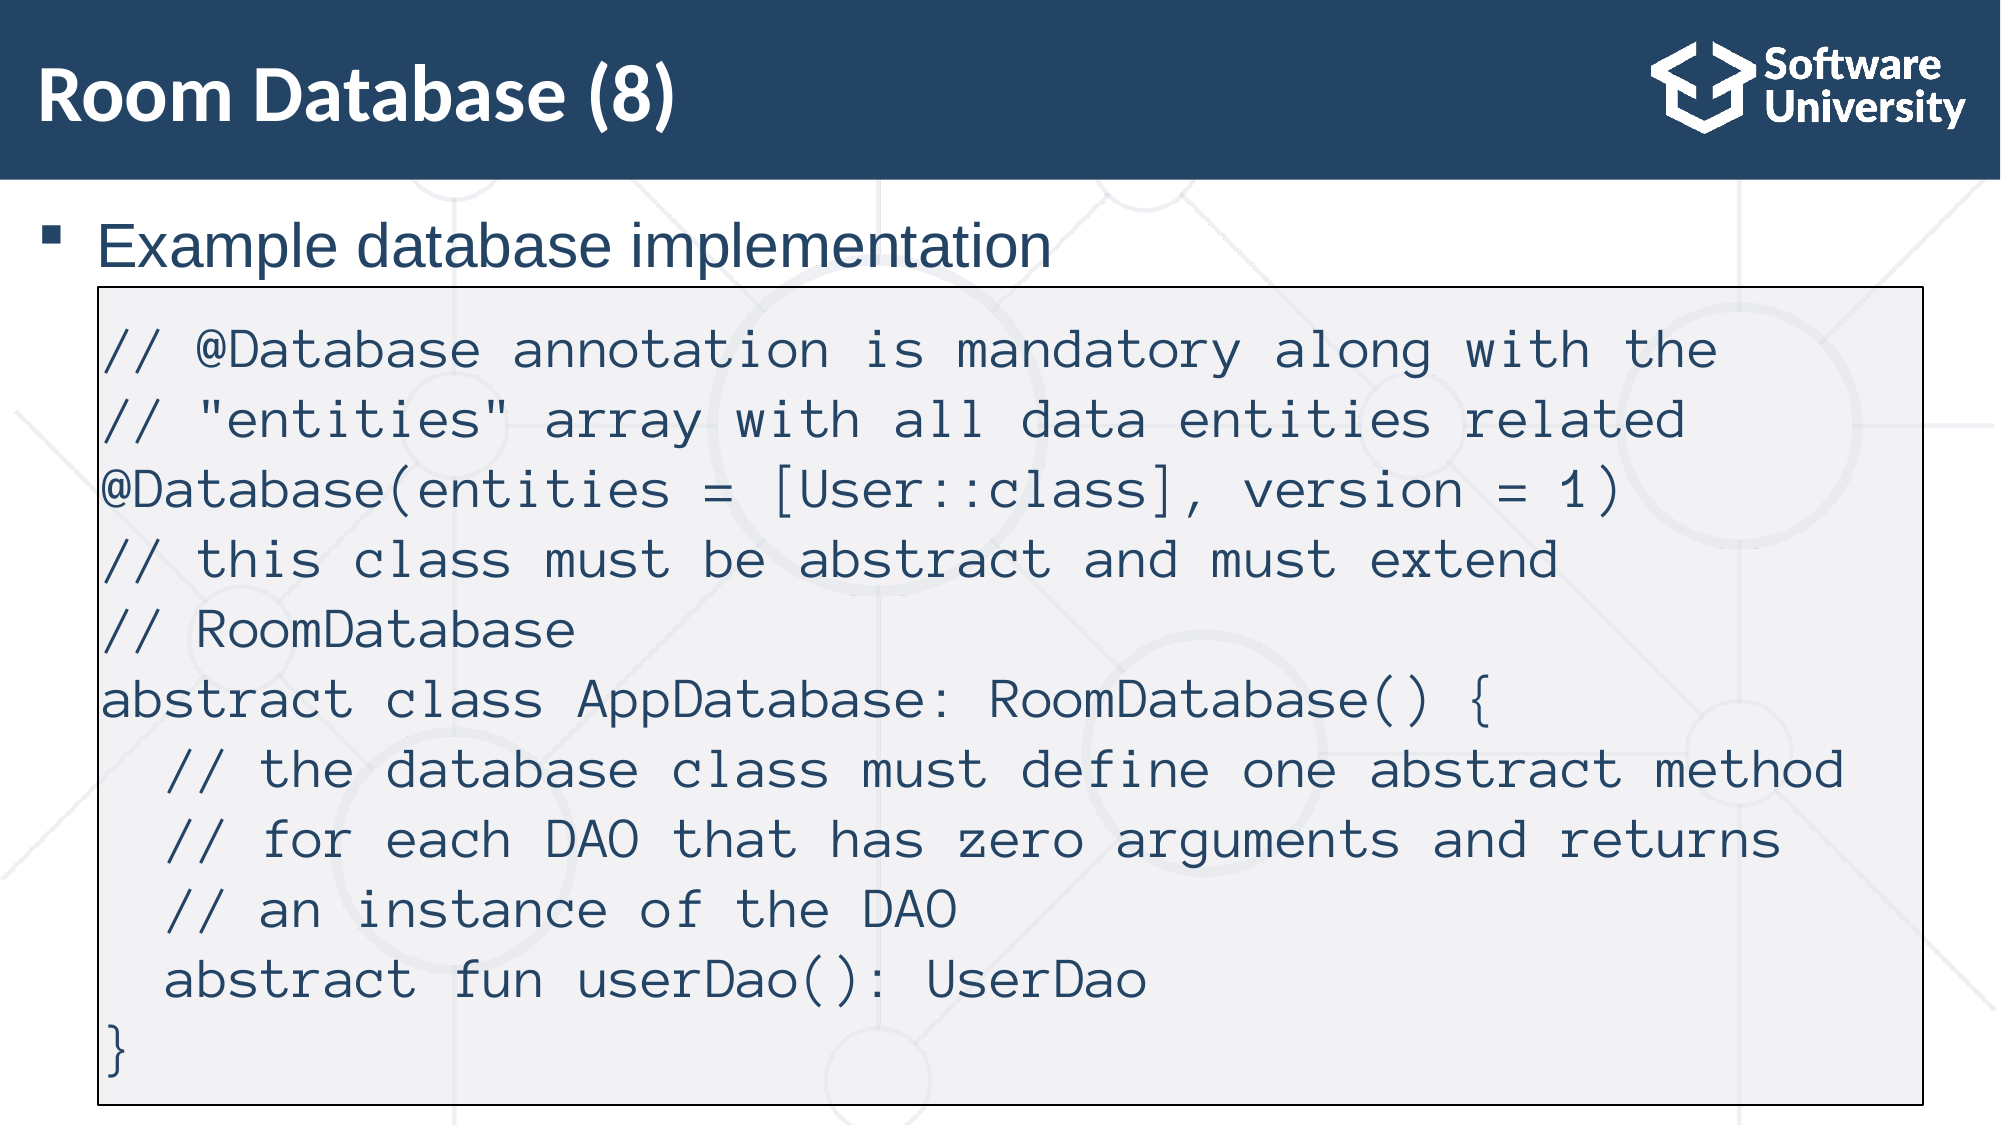

# Room Database (8)
Example database implementation

// @Database annotation is mandatory along with the
// "entities" array with all data entities related
@Database(entities = [User::class], version = 1)
// this class must be abstract and must extend
// RoomDatabase
abstract class AppDatabase: RoomDatabase() {
  // the database class must define one abstract method
  // for each DAO that has zero arguments and returns
  // an instance of the DAO
  abstract fun userDao(): UserDao
}